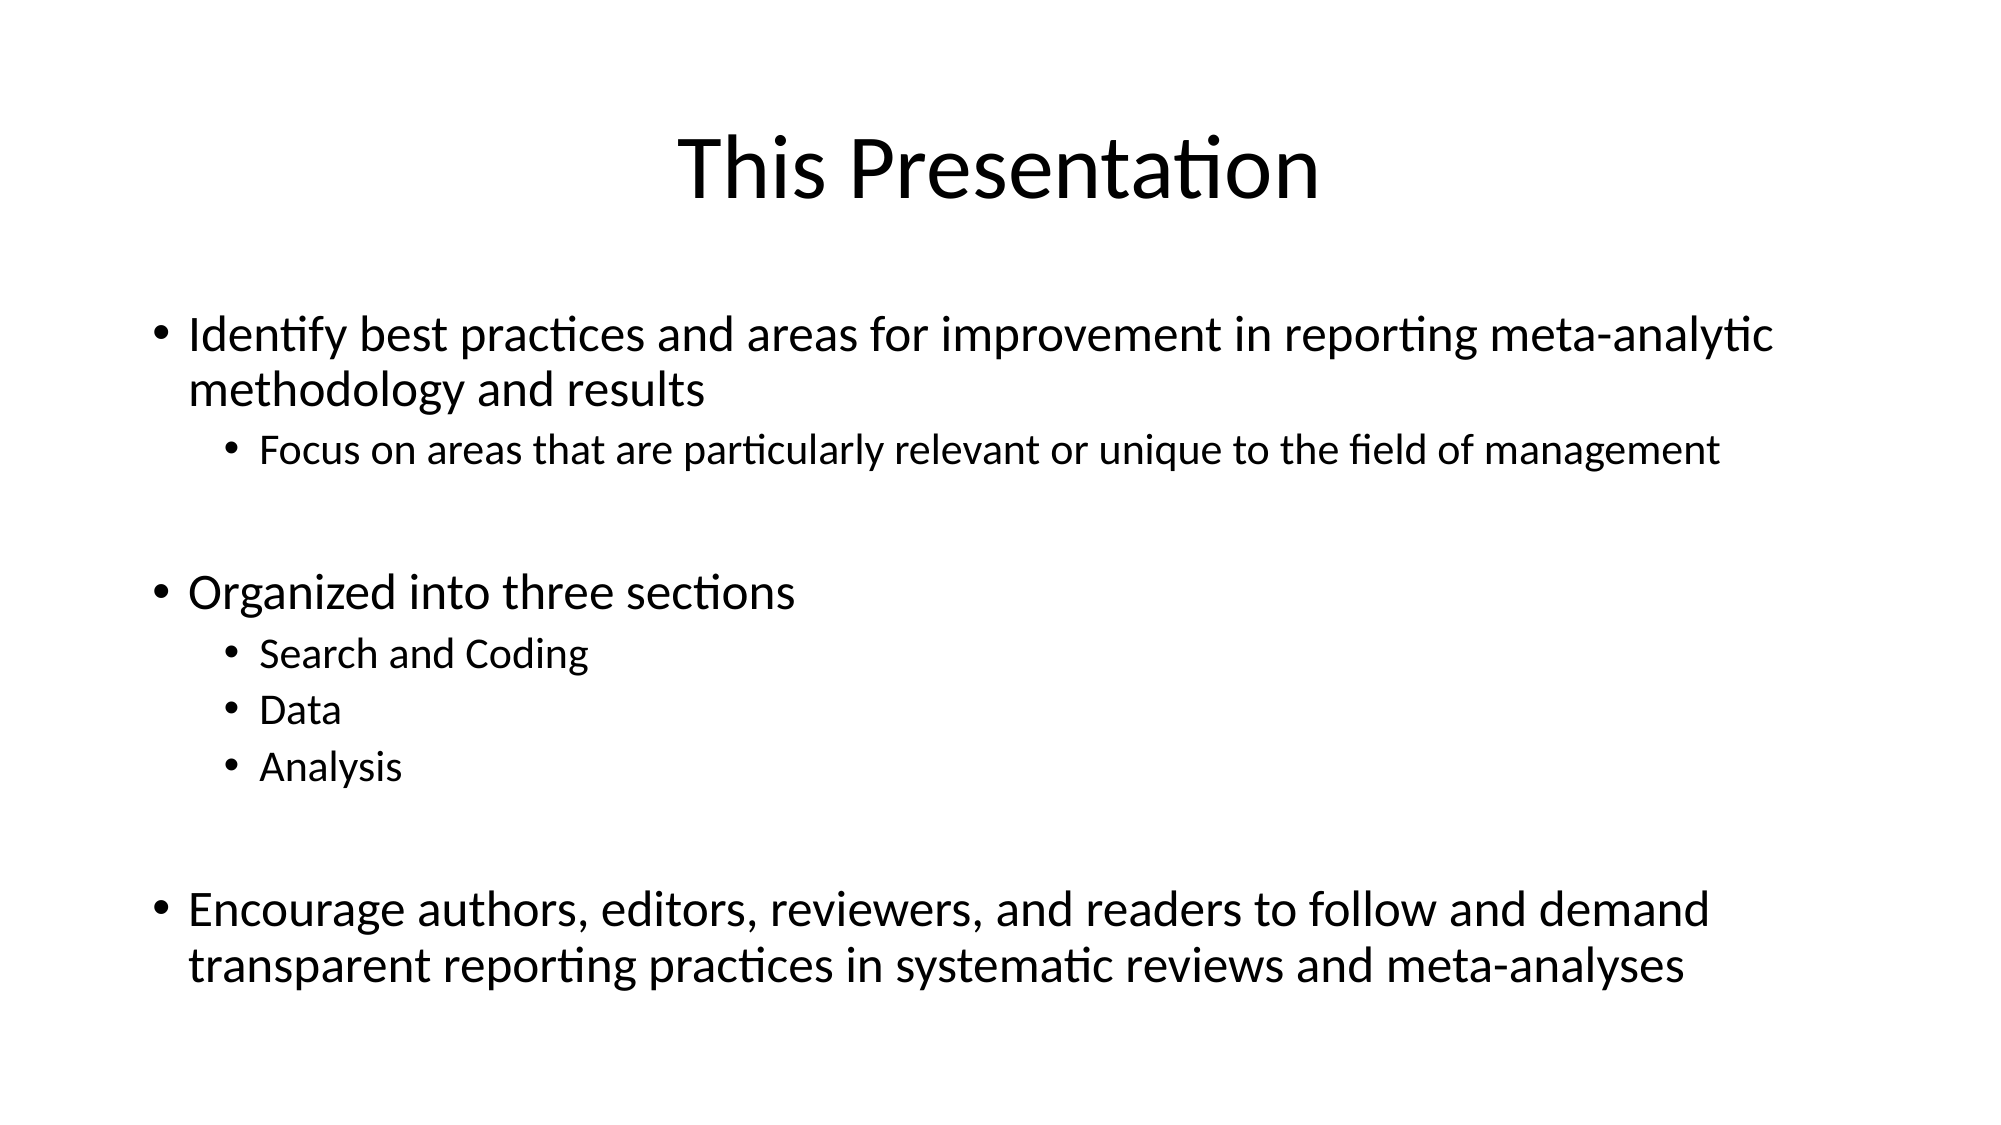

# This Presentation
Identify best practices and areas for improvement in reporting meta-analytic methodology and results
Focus on areas that are particularly relevant or unique to the field of management

Organized into three sections
Search and Coding
Data
Analysis

Encourage authors, editors, reviewers, and readers to follow and demand transparent reporting practices in systematic reviews and meta-analyses